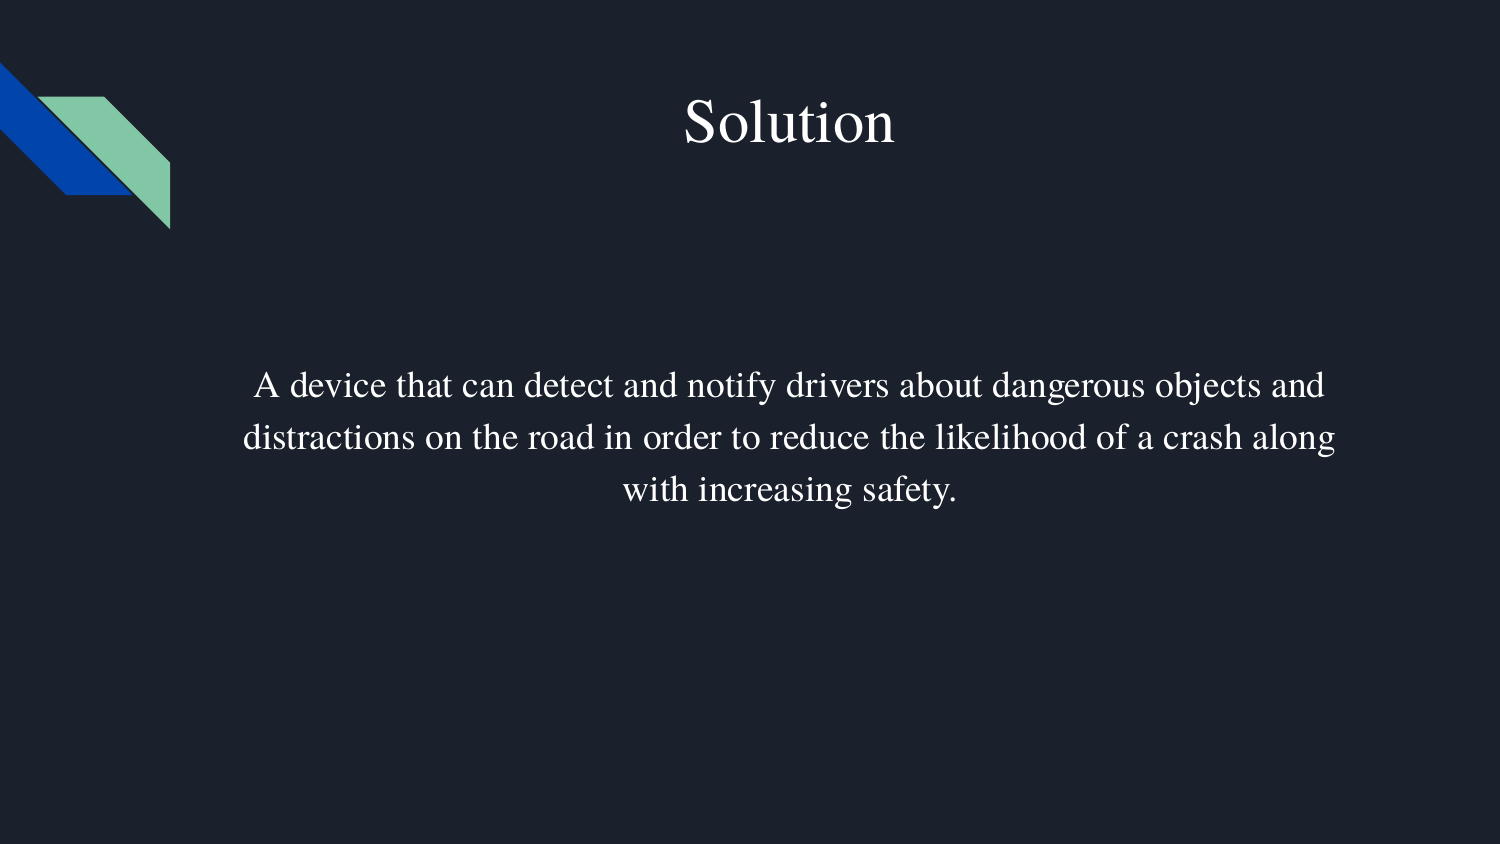

# Solution
A device that can detect and notify drivers about dangerous objects and distractions on the road in order to reduce the likelihood of a crash along with increasing safety.